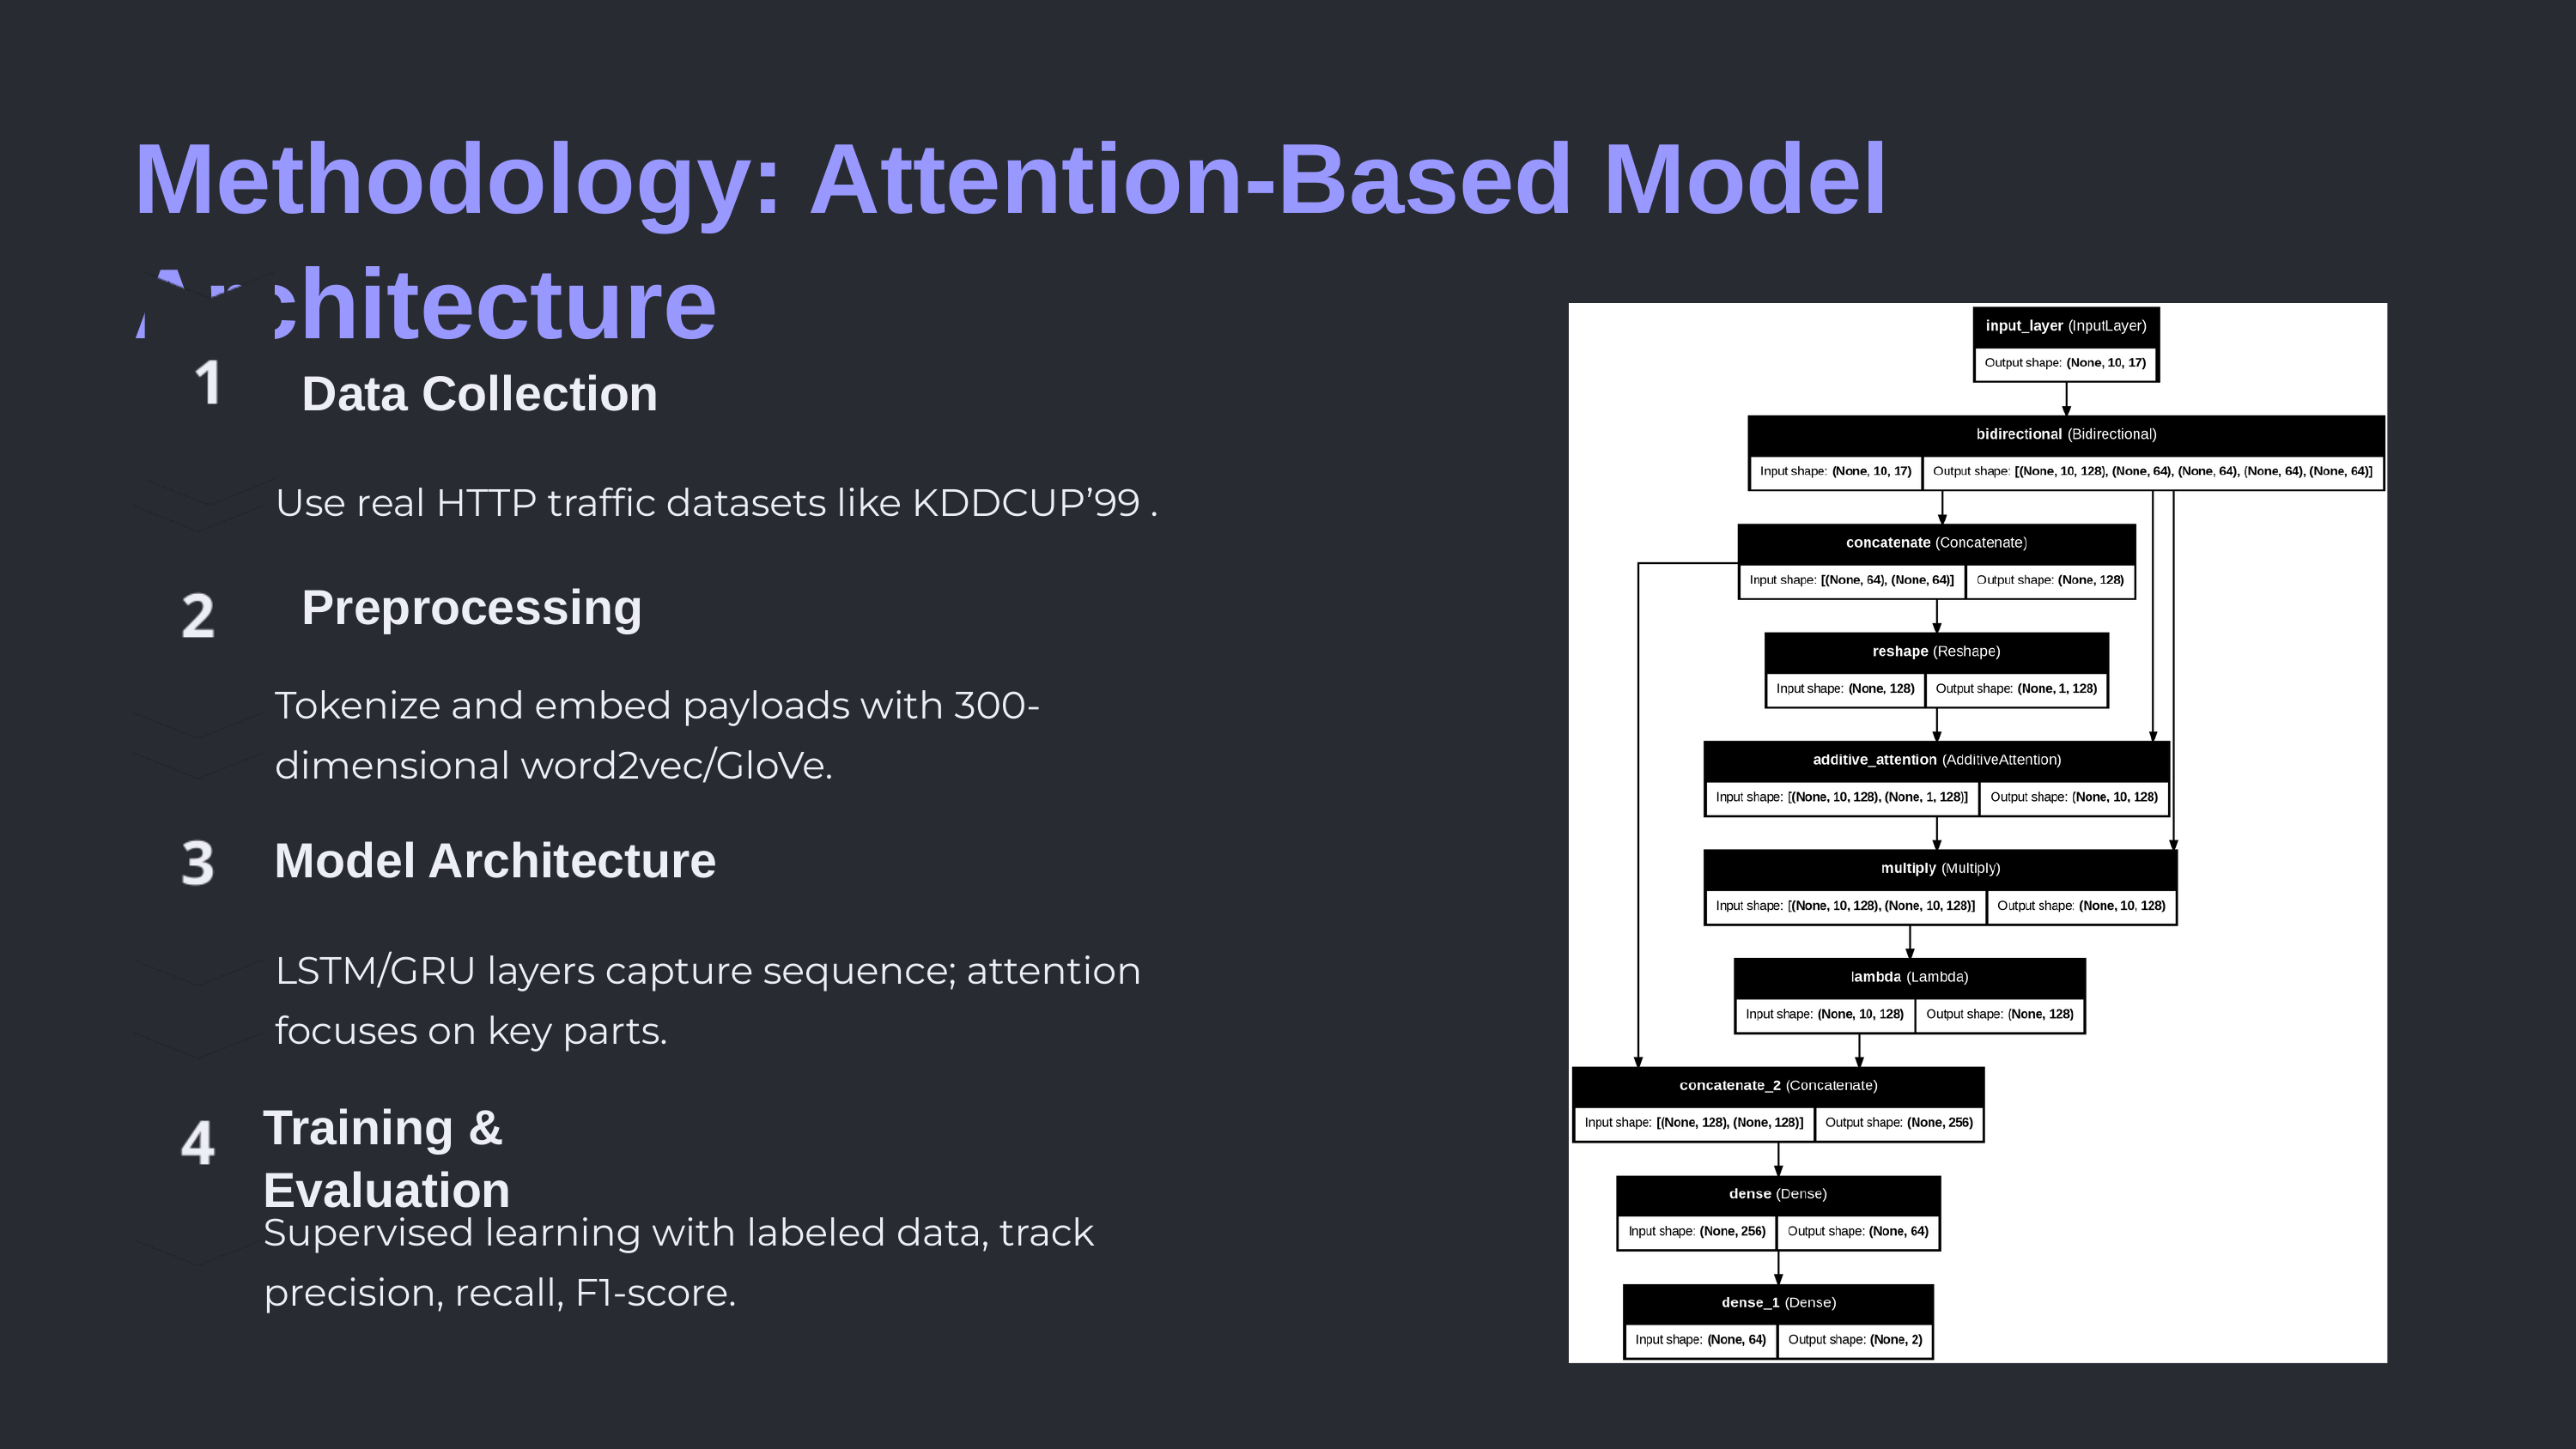

Methodology: Attention-Based Model Architecture

Data Collection

Use real HTTP traffic datasets like KDDCUP’99 .

Preprocessing

Tokenize and embed payloads with 300-dimensional word2vec/GloVe.

Model Architecture

LSTM/GRU layers capture sequence; attention focuses on key parts.

Training & Evaluation

Supervised learning with labeled data, track precision, recall, F1-score.